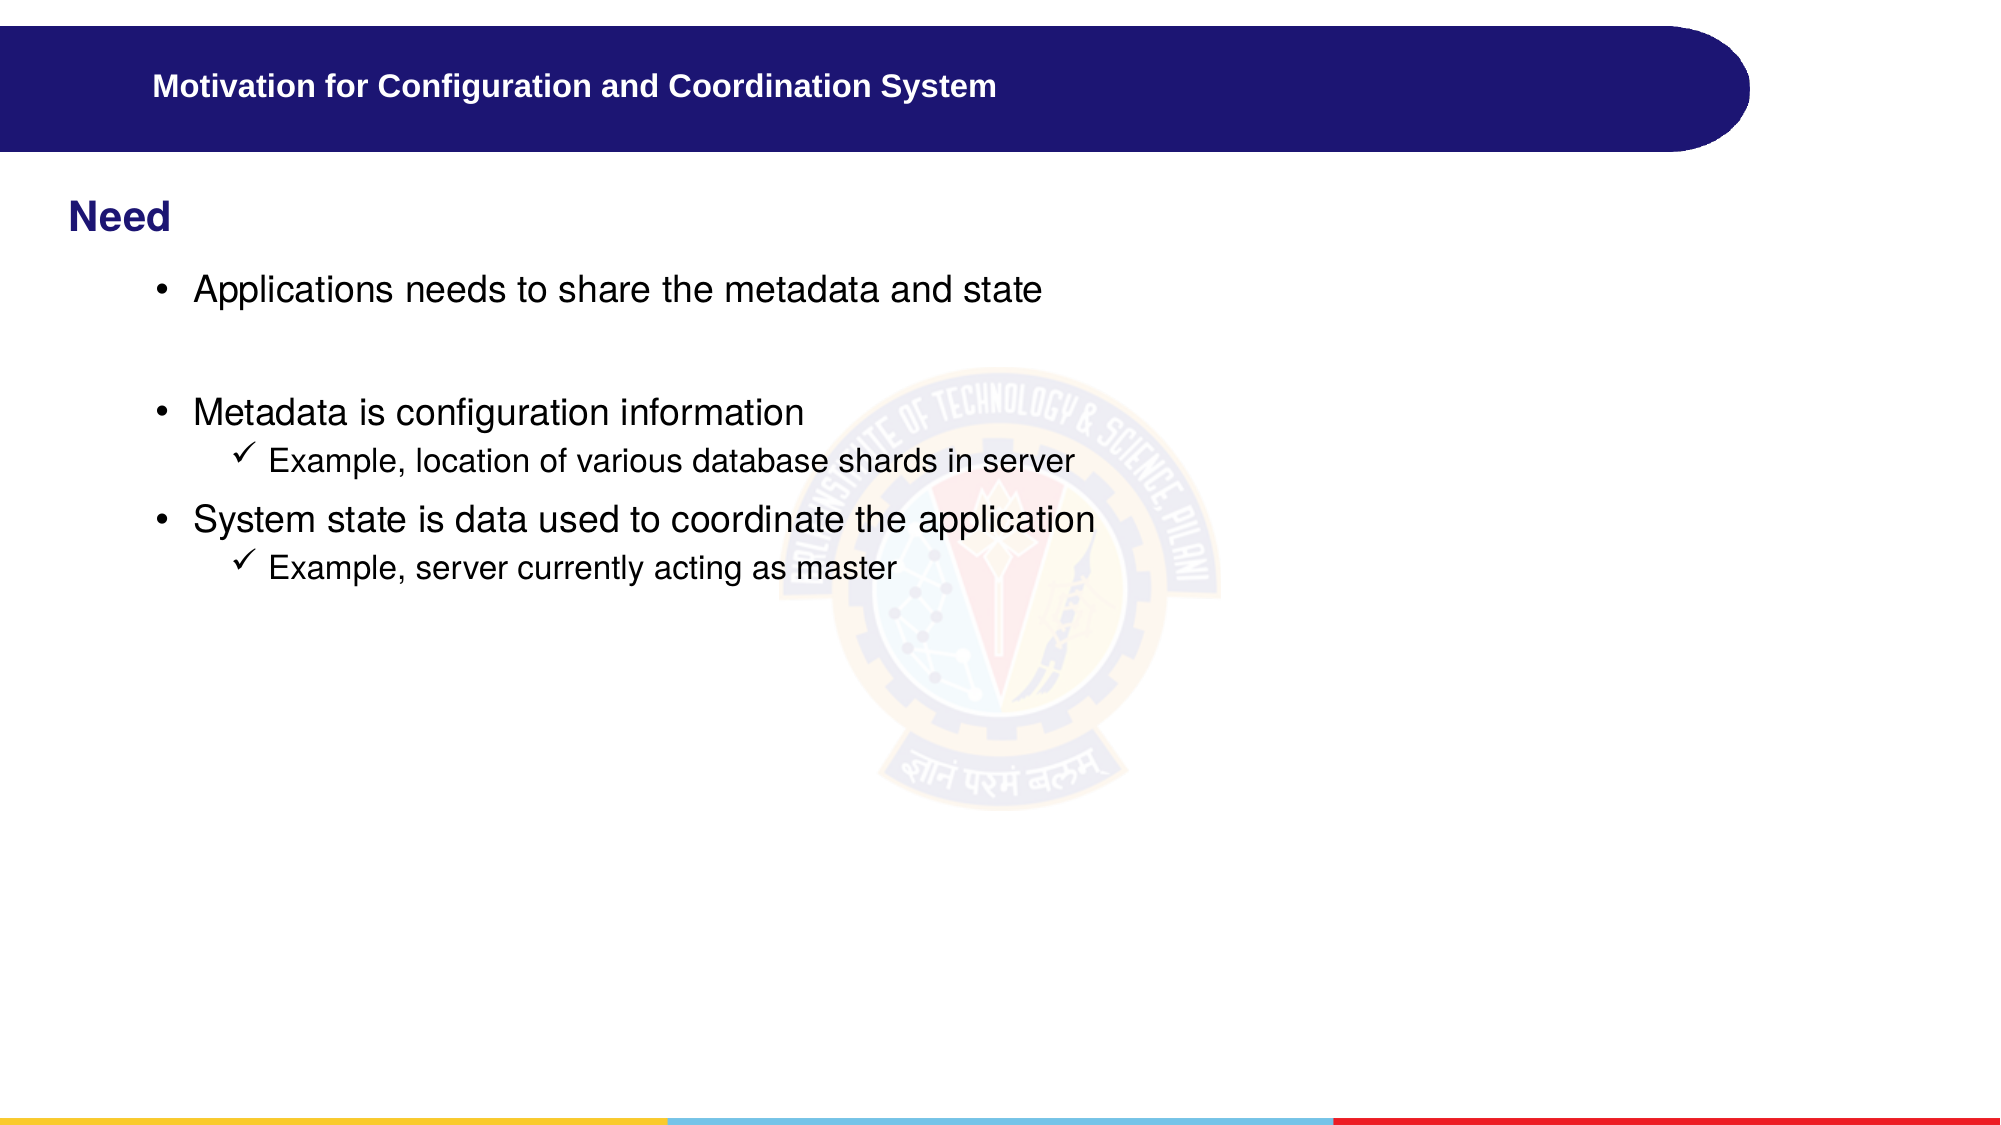

# Motivation for Configuration and Coordination System
Need
Applications needs to share the metadata and state

Metadata is configuration information
Example, location of various database shards in server
System state is data used to coordinate the application
Example, server currently acting as master